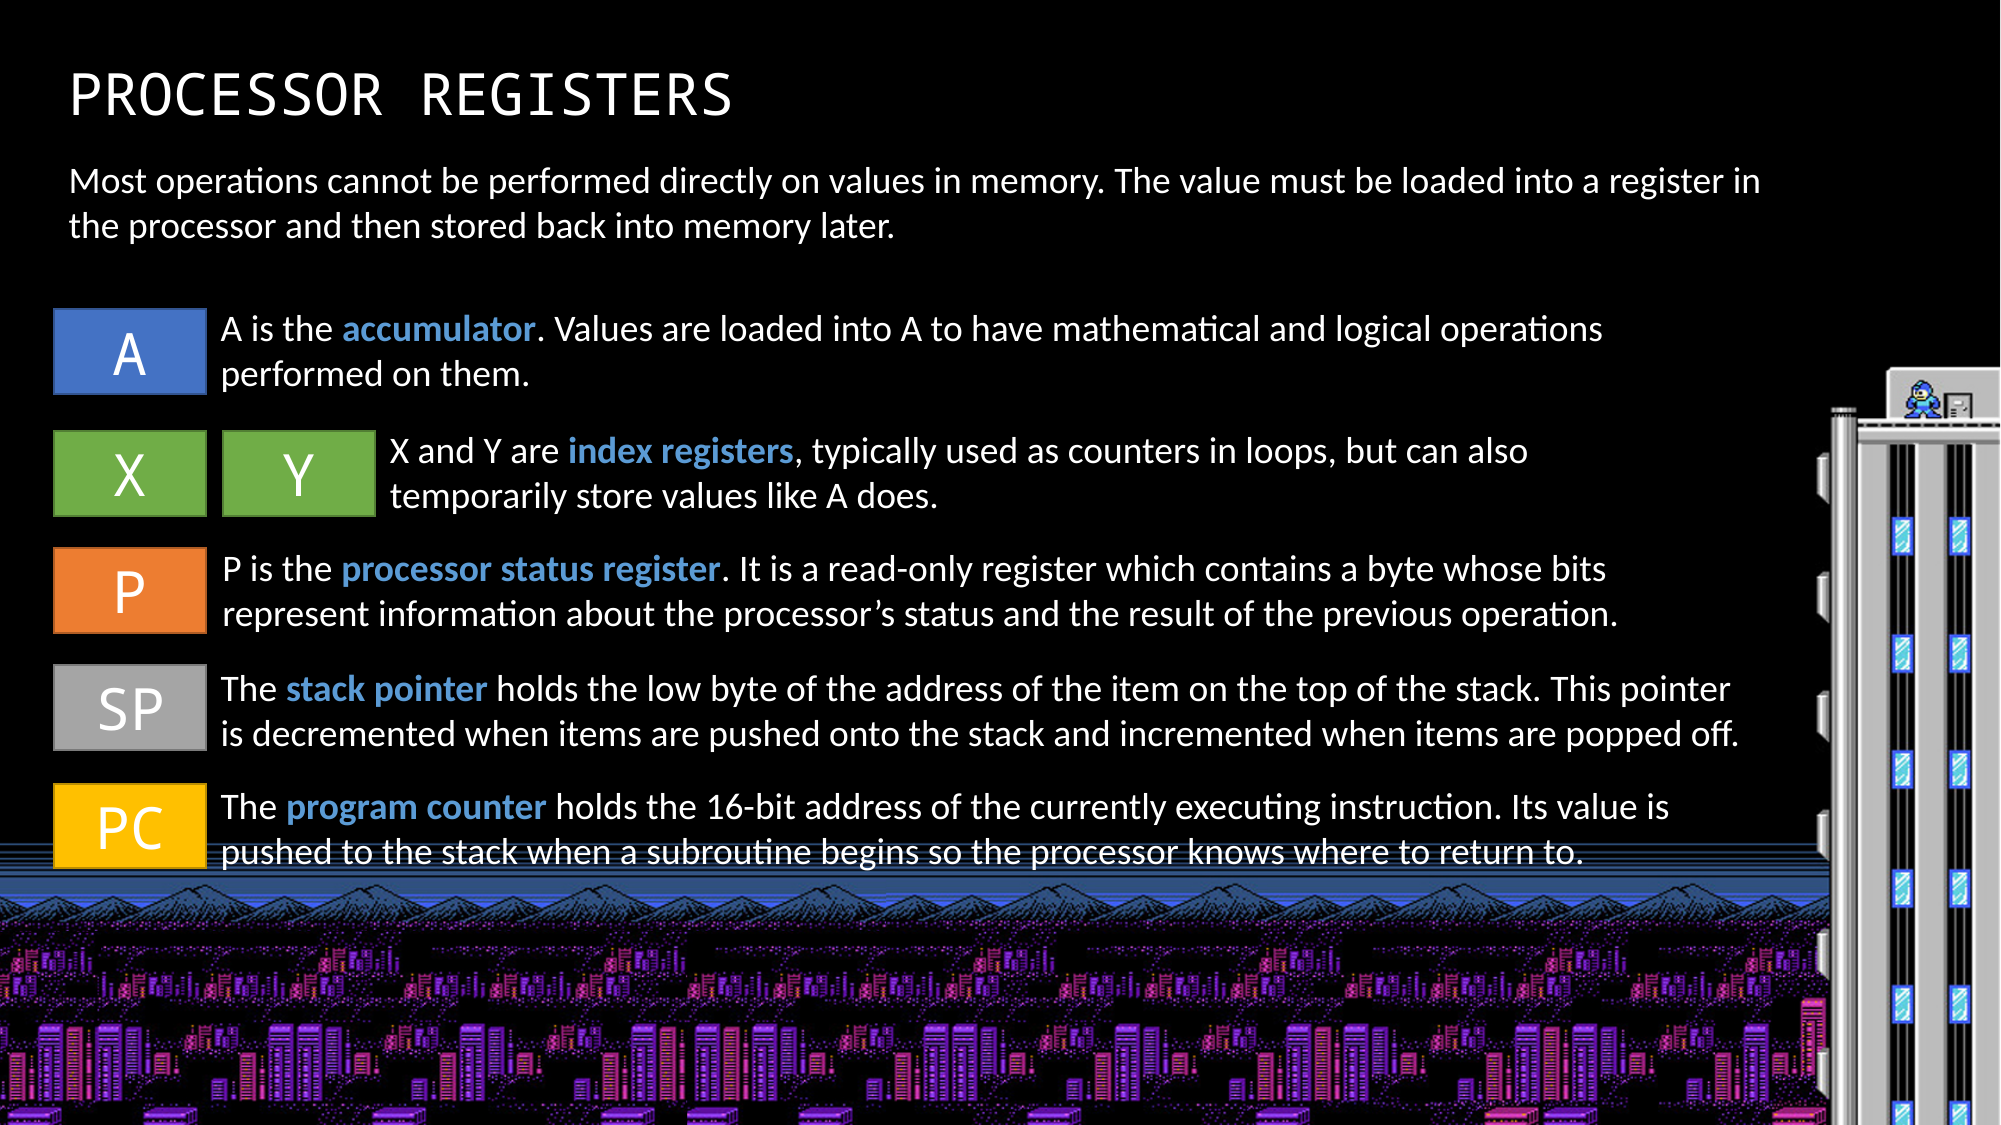

PROCESSOR REGISTERS
Most operations cannot be performed directly on values in memory. The value must be loaded into a register in the processor and then stored back into memory later.
A is the accumulator. Values are loaded into A to have mathematical and logical operations performed on them.
A
X and Y are index registers, typically used as counters in loops, but can also temporarily store values like A does.
X
Y
P is the processor status register. It is a read-only register which contains a byte whose bits represent information about the processor’s status and the result of the previous operation.
P
The stack pointer holds the low byte of the address of the item on the top of the stack. This pointer is decremented when items are pushed onto the stack and incremented when items are popped off.
SP
The program counter holds the 16-bit address of the currently executing instruction. Its value is pushed to the stack when a subroutine begins so the processor knows where to return to.
PC